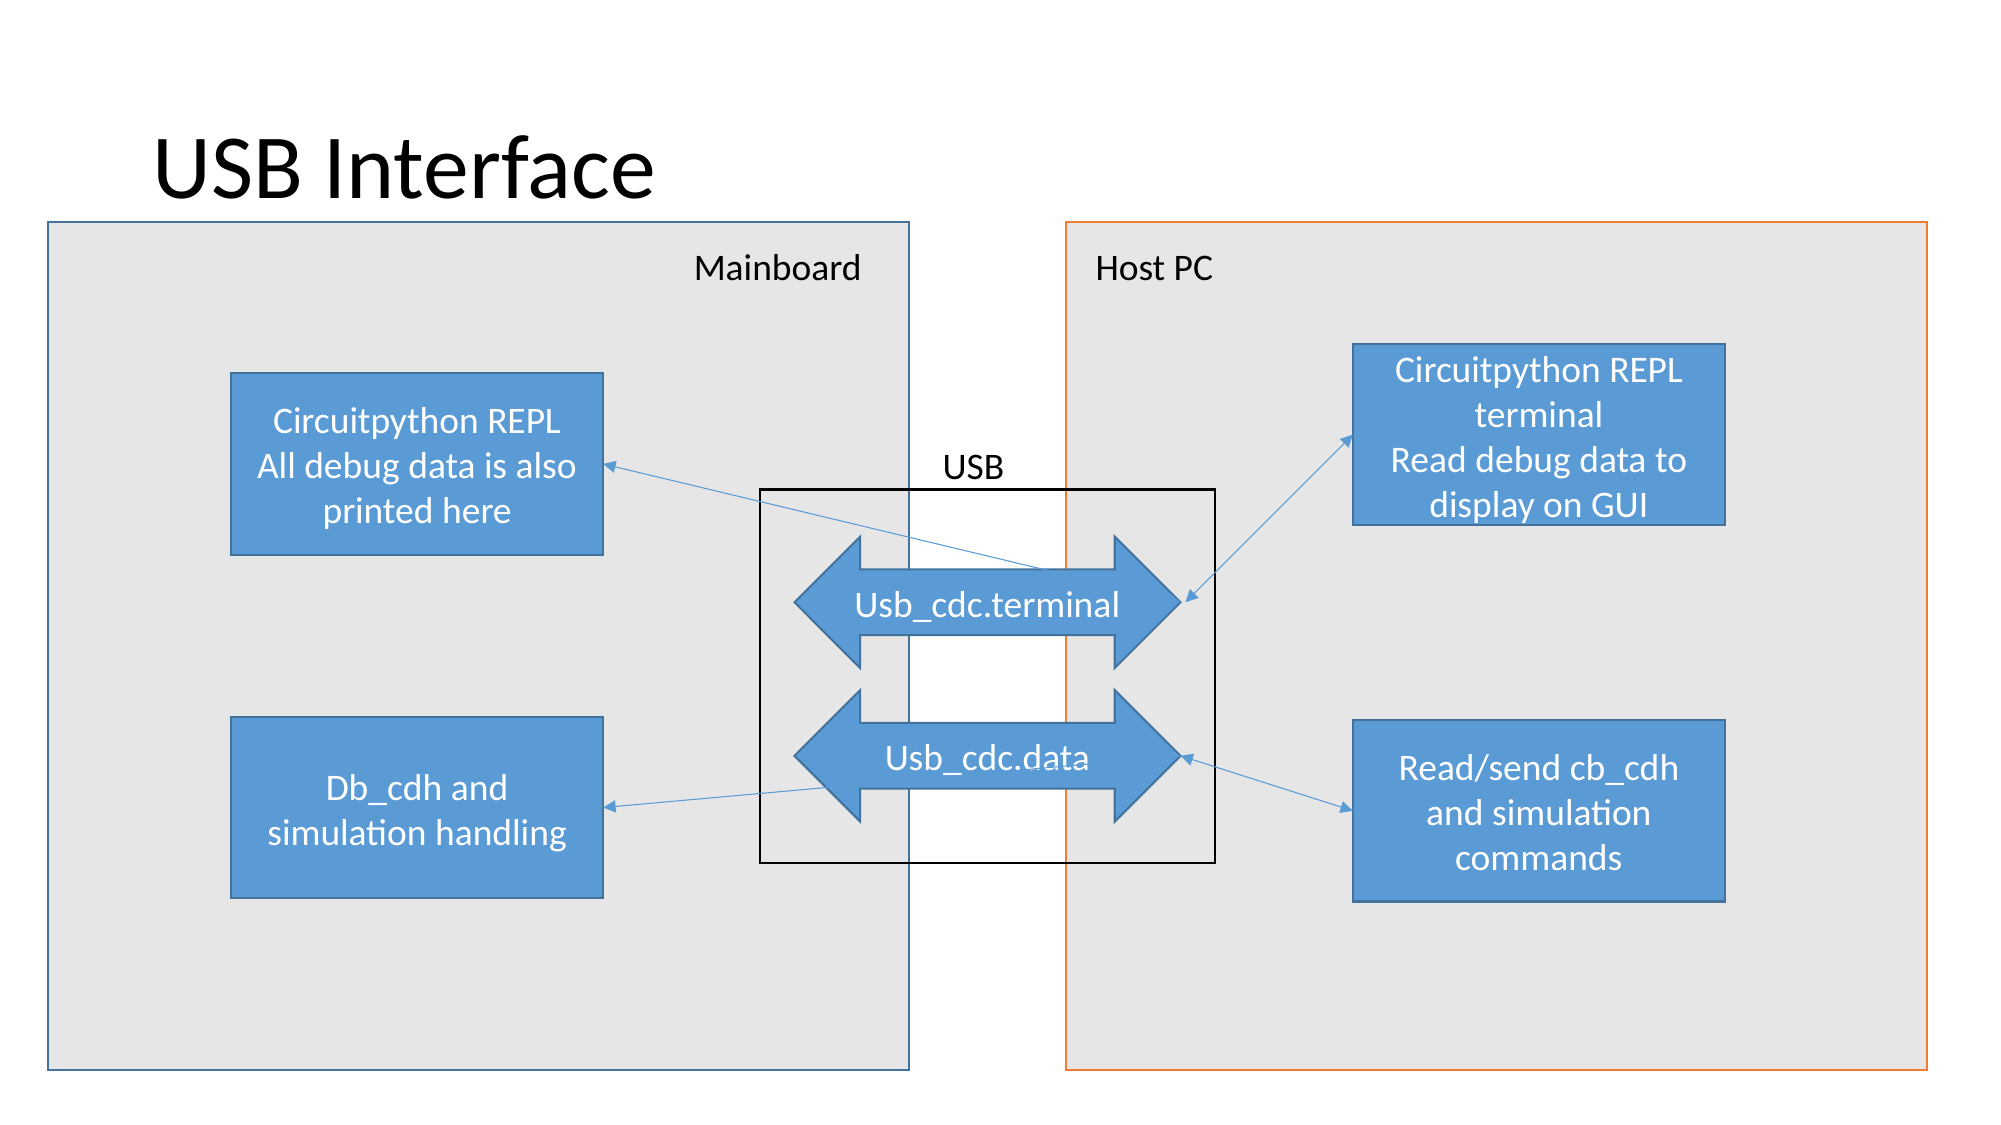

# USB Interface

Mainboard
Host PC

Circuitpython REPL terminal
Read debug data to display on GUI
Circuitpython REPL
All debug data is also printed here
USB

Usb_cdc.terminal
Usb_cdc.data
Db_cdh and simulation handling
Read/send cb_cdh and simulation commands